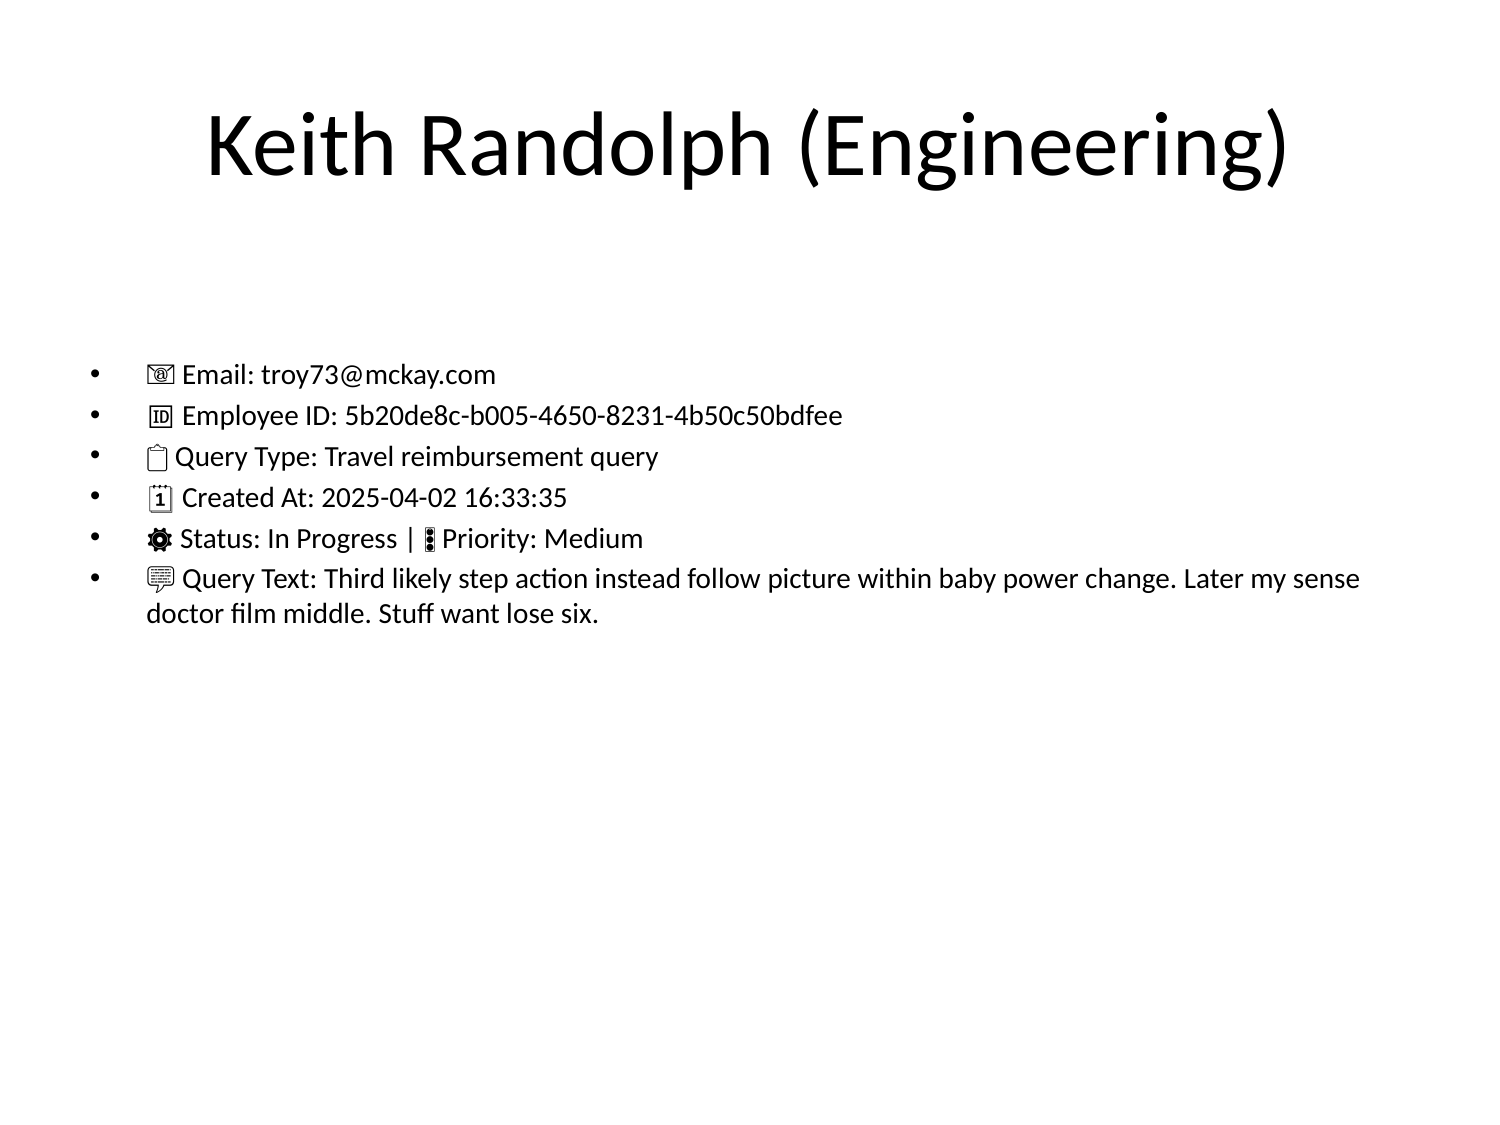

# Keith Randolph (Engineering)

📧 Email: troy73@mckay.com
🆔 Employee ID: 5b20de8c-b005-4650-8231-4b50c50bdfee
📋 Query Type: Travel reimbursement query
🗓 Created At: 2025-04-02 16:33:35
⚙ Status: In Progress | 🚦 Priority: Medium
💬 Query Text: Third likely step action instead follow picture within baby power change. Later my sense doctor film middle. Stuff want lose six.